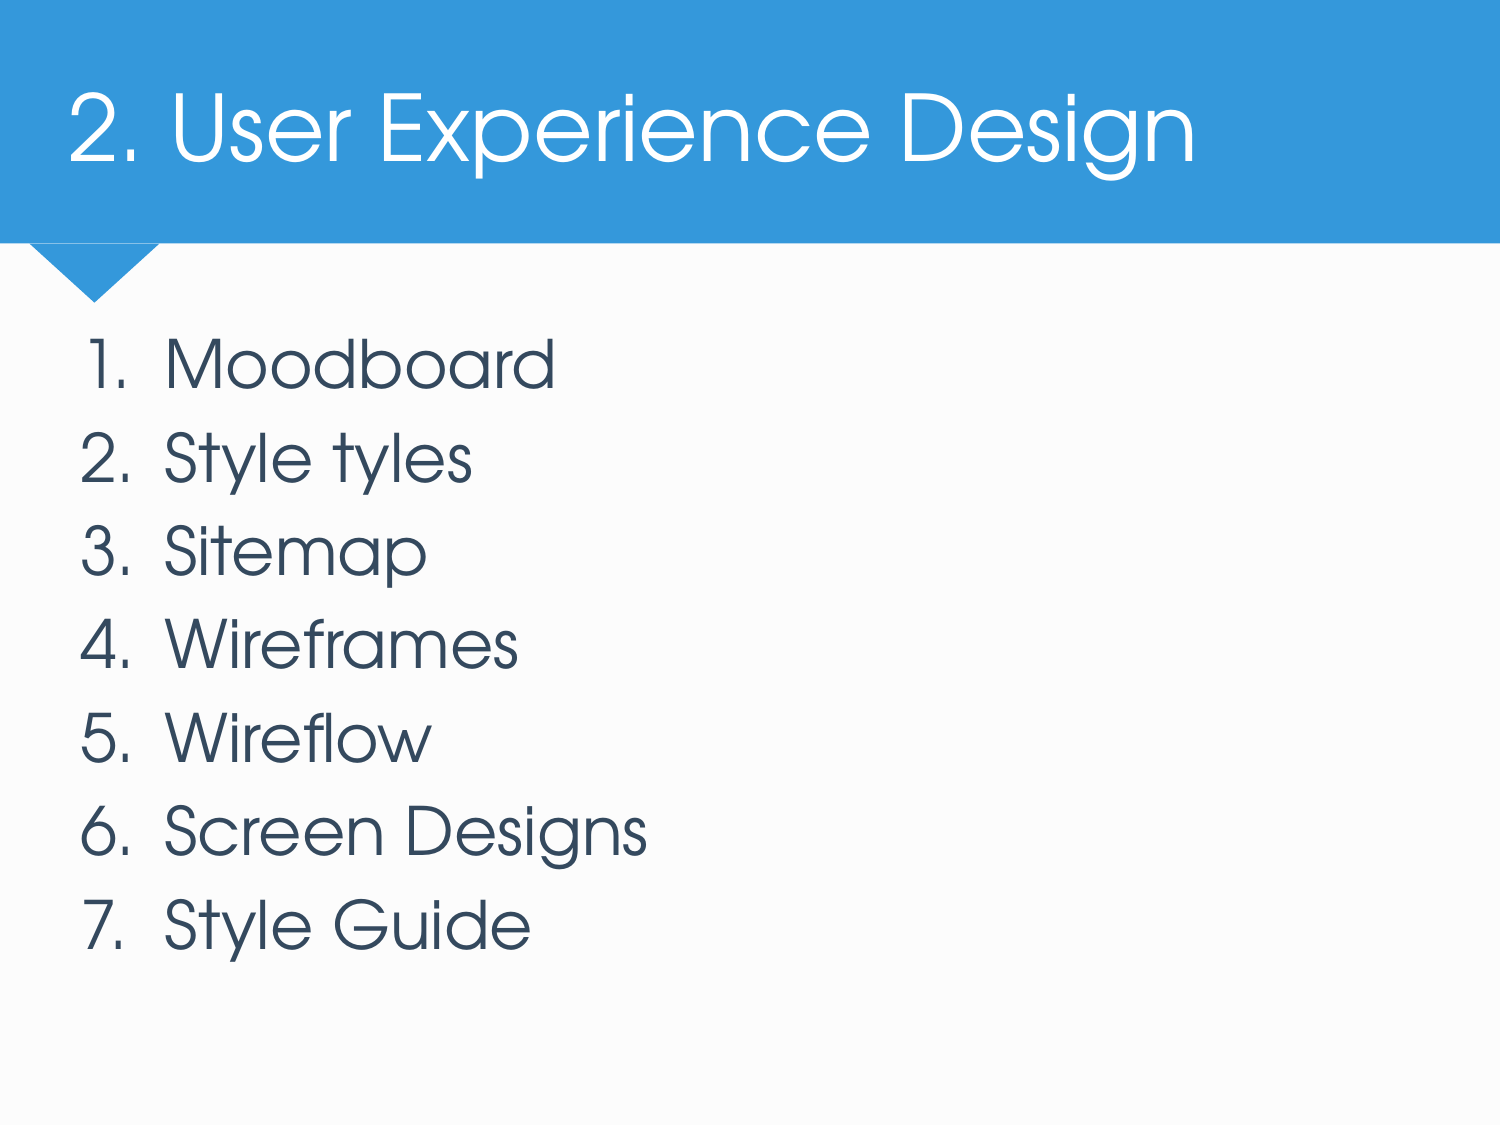

# 2. User Experience Design
Moodboard
Style tyles
Sitemap
Wireframes
Wireflow
Screen Designs
Style Guide